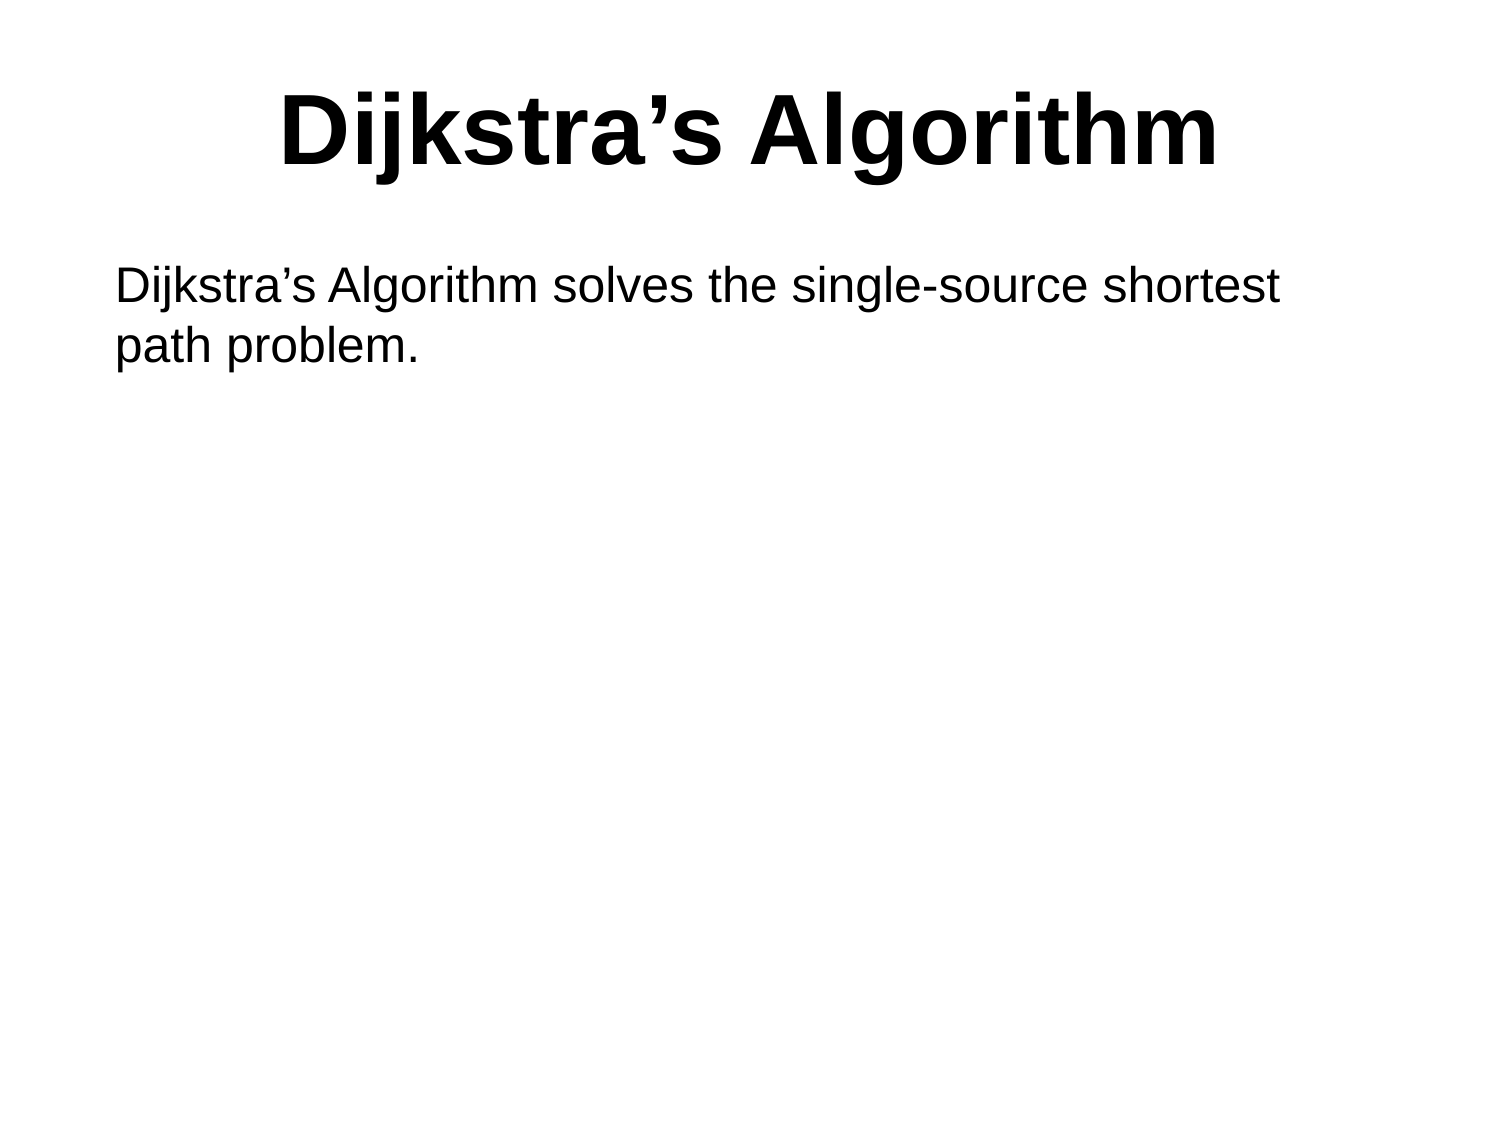

Dijkstra’s Algorithm
Dijkstra’s Algorithm solves the single-source shortest path problem.